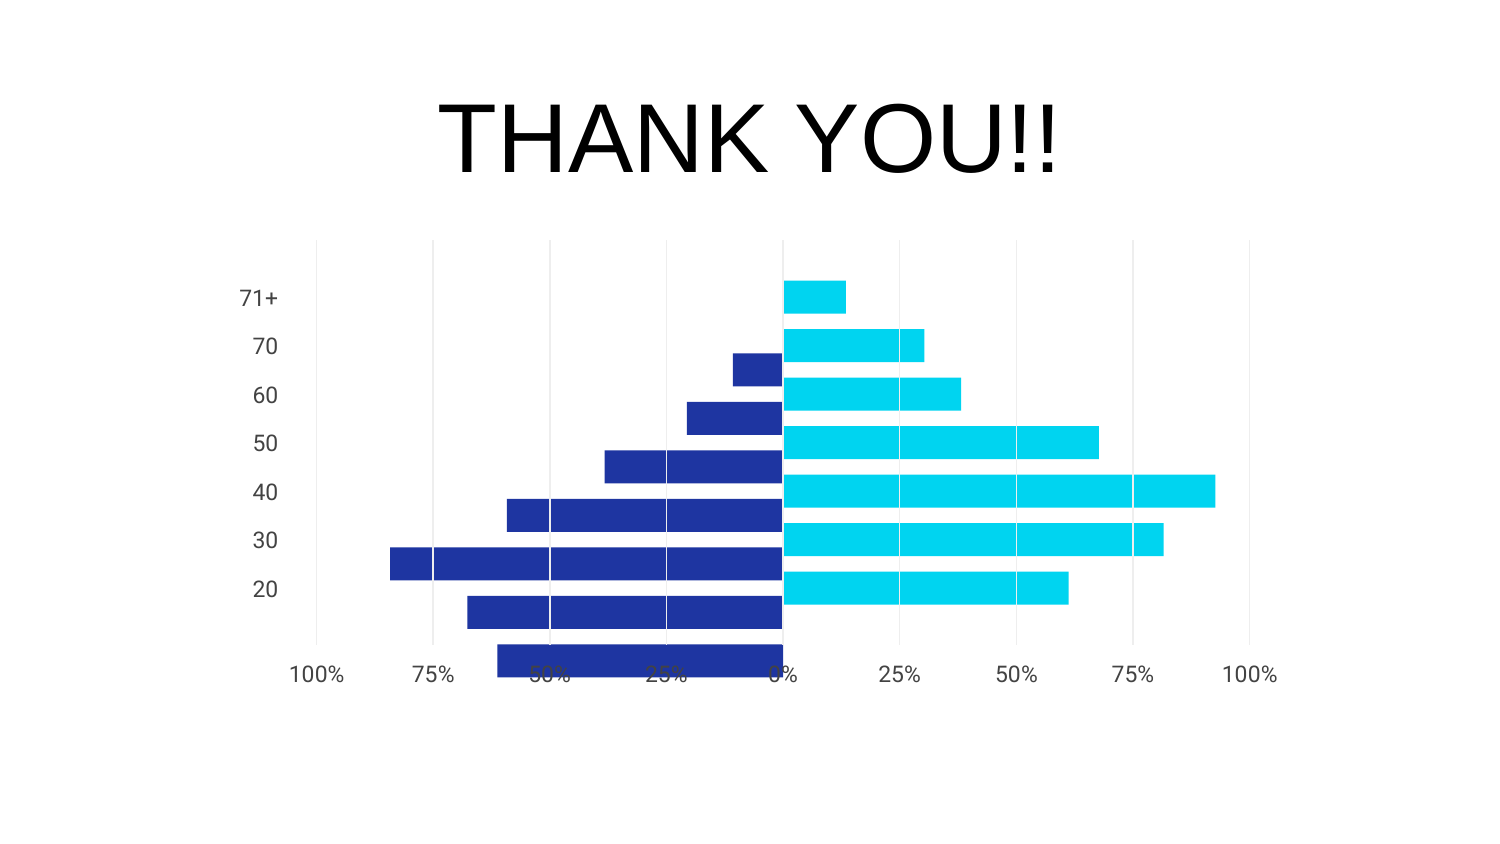

# THANK YOU!!
71+
70
60
50
40
30
20
100%
75%
50%
25%
0%
25%
50%
75%
100%